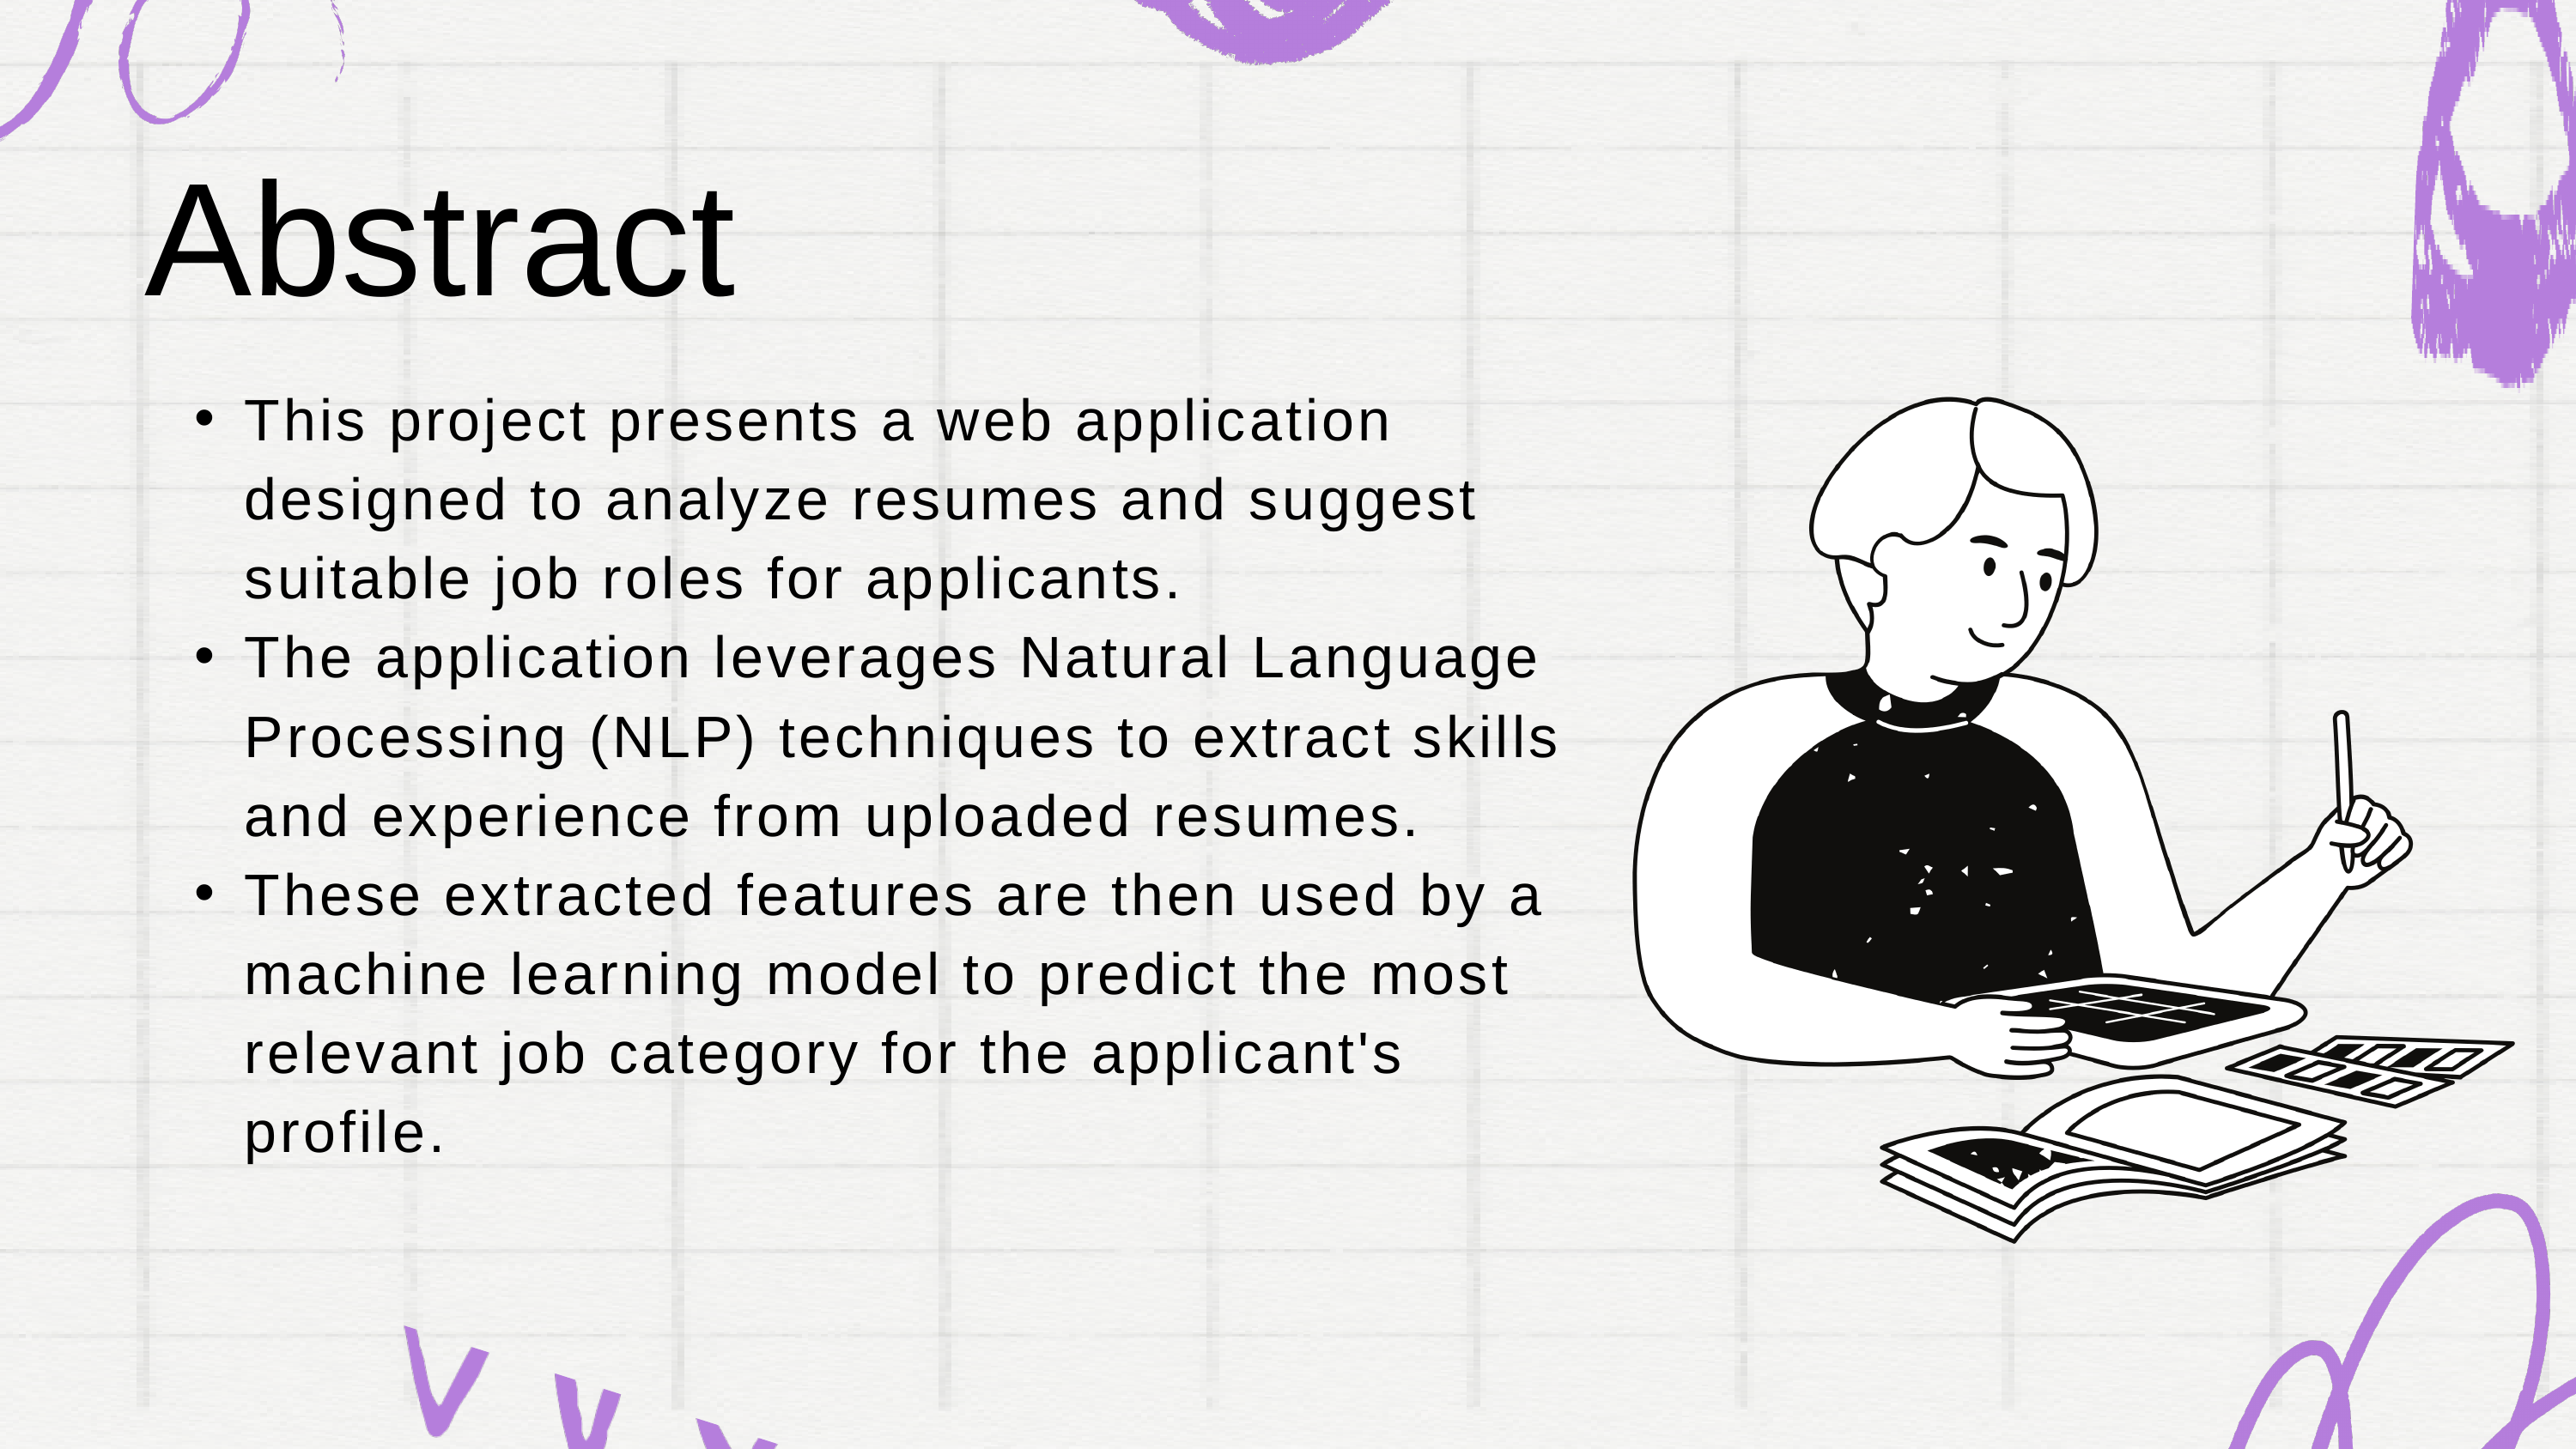

Abstract
This project presents a web application designed to analyze resumes and suggest suitable job roles for applicants.
The application leverages Natural Language Processing (NLP) techniques to extract skills and experience from uploaded resumes.
These extracted features are then used by a machine learning model to predict the most relevant job category for the applicant's profile.